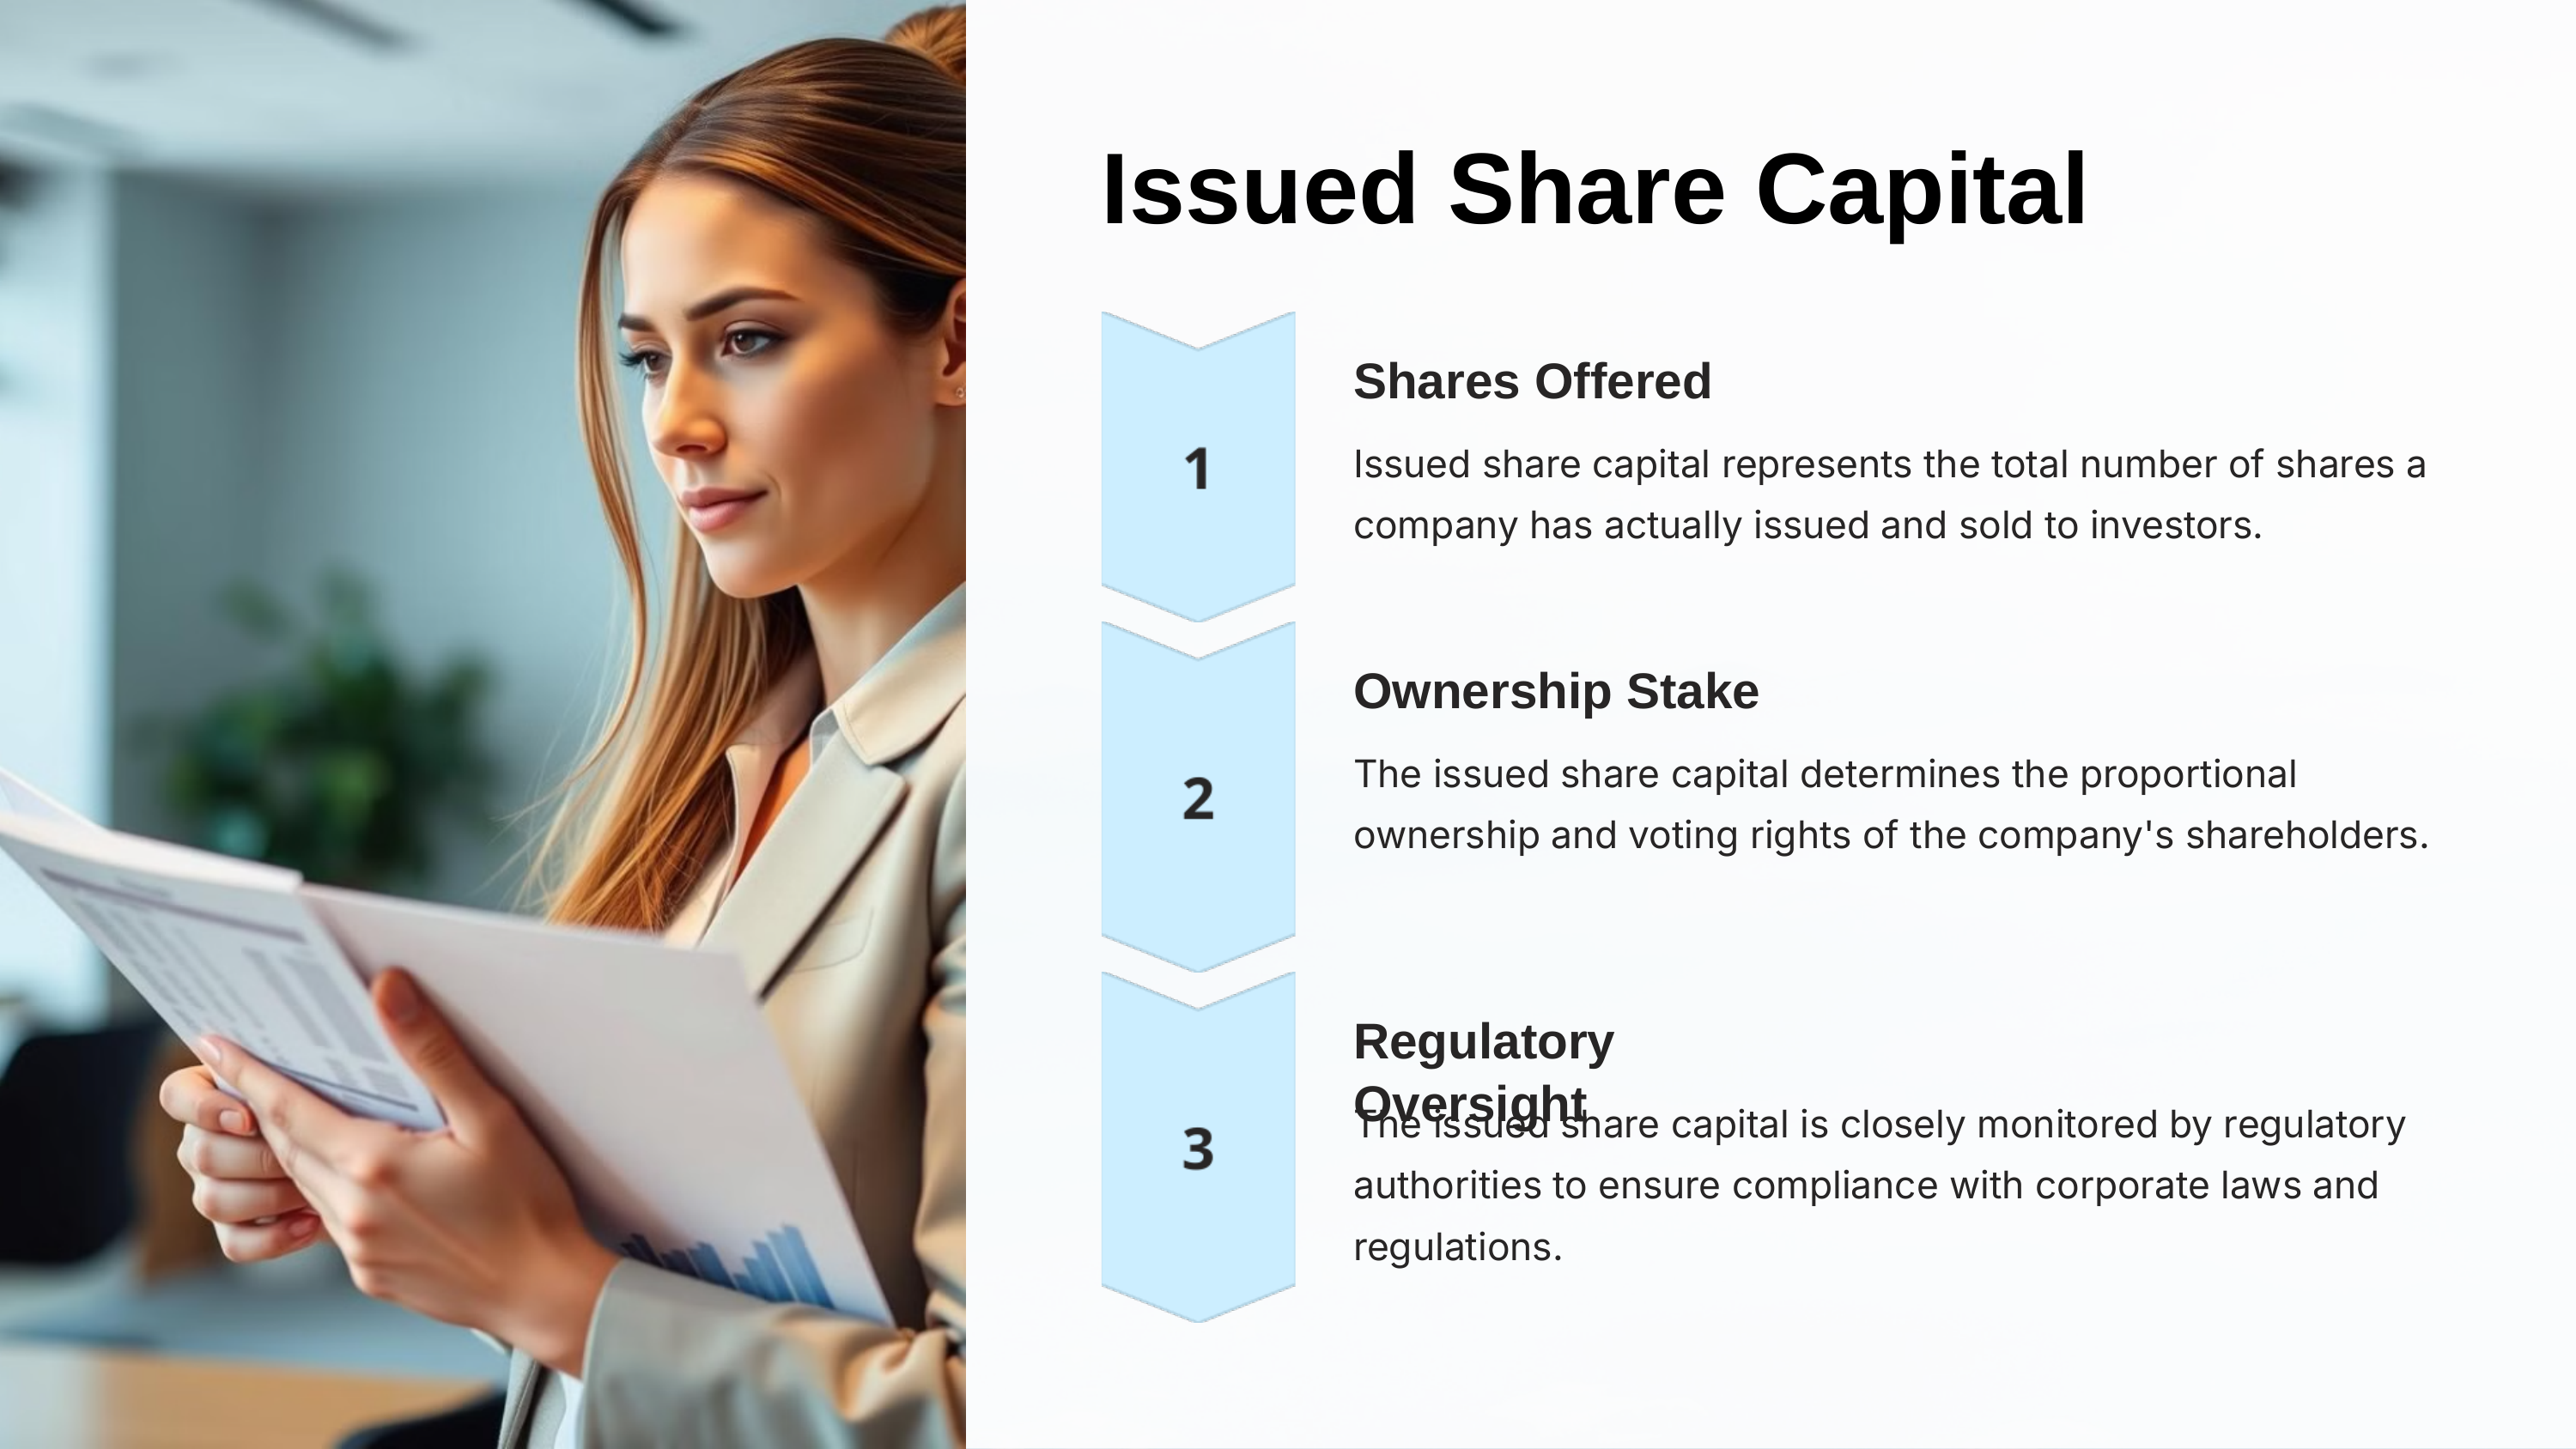

Issued Share Capital

Shares Offered
Issued share capital represents the total number of shares a company has actually issued and sold to investors.

Ownership Stake
The issued share capital determines the proportional ownership and voting rights of the company's shareholders.

Regulatory Oversight
The issued share capital is closely monitored by regulatory authorities to ensure compliance with corporate laws and regulations.